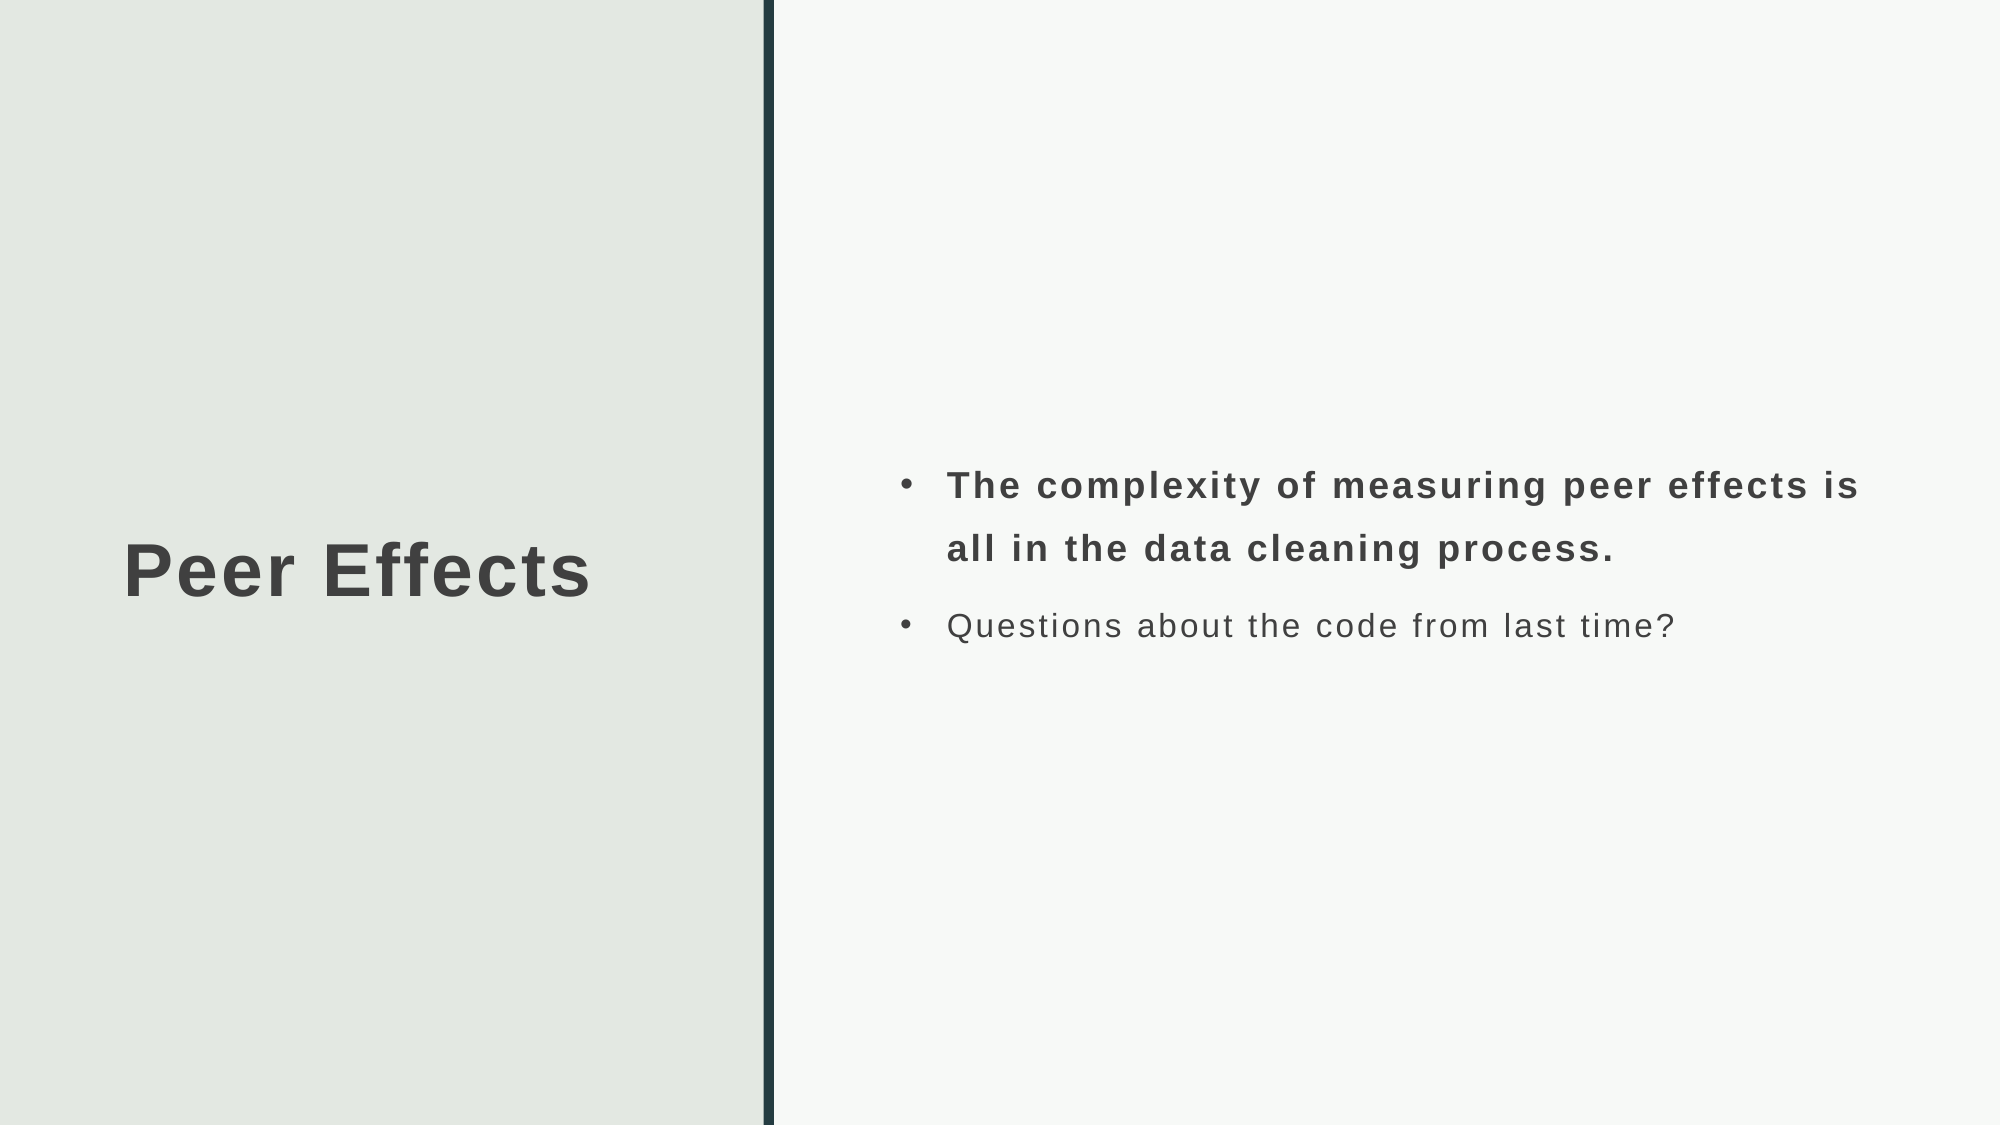

# Peer Effects
The complexity of measuring peer effects is all in the data cleaning process.
Questions about the code from last time?